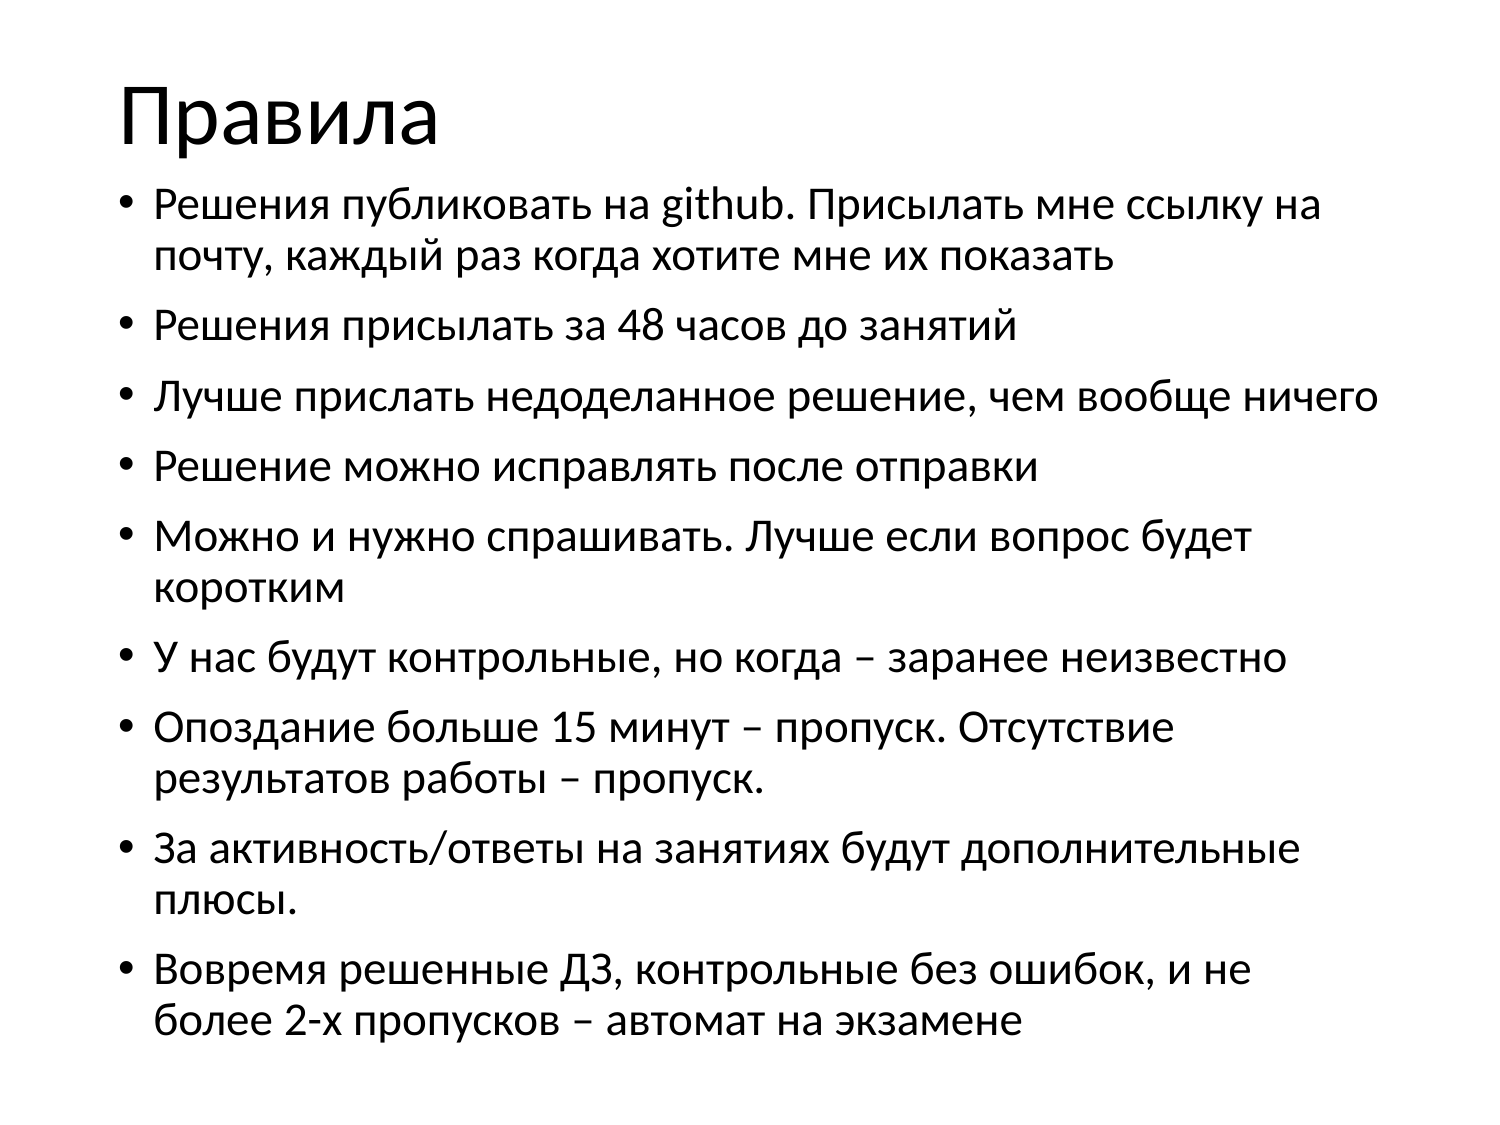

# Правила
Решения публиковать на github. Присылать мне ссылку на почту, каждый раз когда хотите мне их показать
Решения присылать за 48 часов до занятий
Лучше прислать недоделанное решение, чем вообще ничего
Решение можно исправлять после отправки
Можно и нужно спрашивать. Лучше если вопрос будет коротким
У нас будут контрольные, но когда – заранее неизвестно
Опоздание больше 15 минут – пропуск. Отсутствие результатов работы – пропуск.
За активность/ответы на занятиях будут дополнительные плюсы.
Вовремя решенные ДЗ, контрольные без ошибок, и не более 2-х пропусков – автомат на экзамене